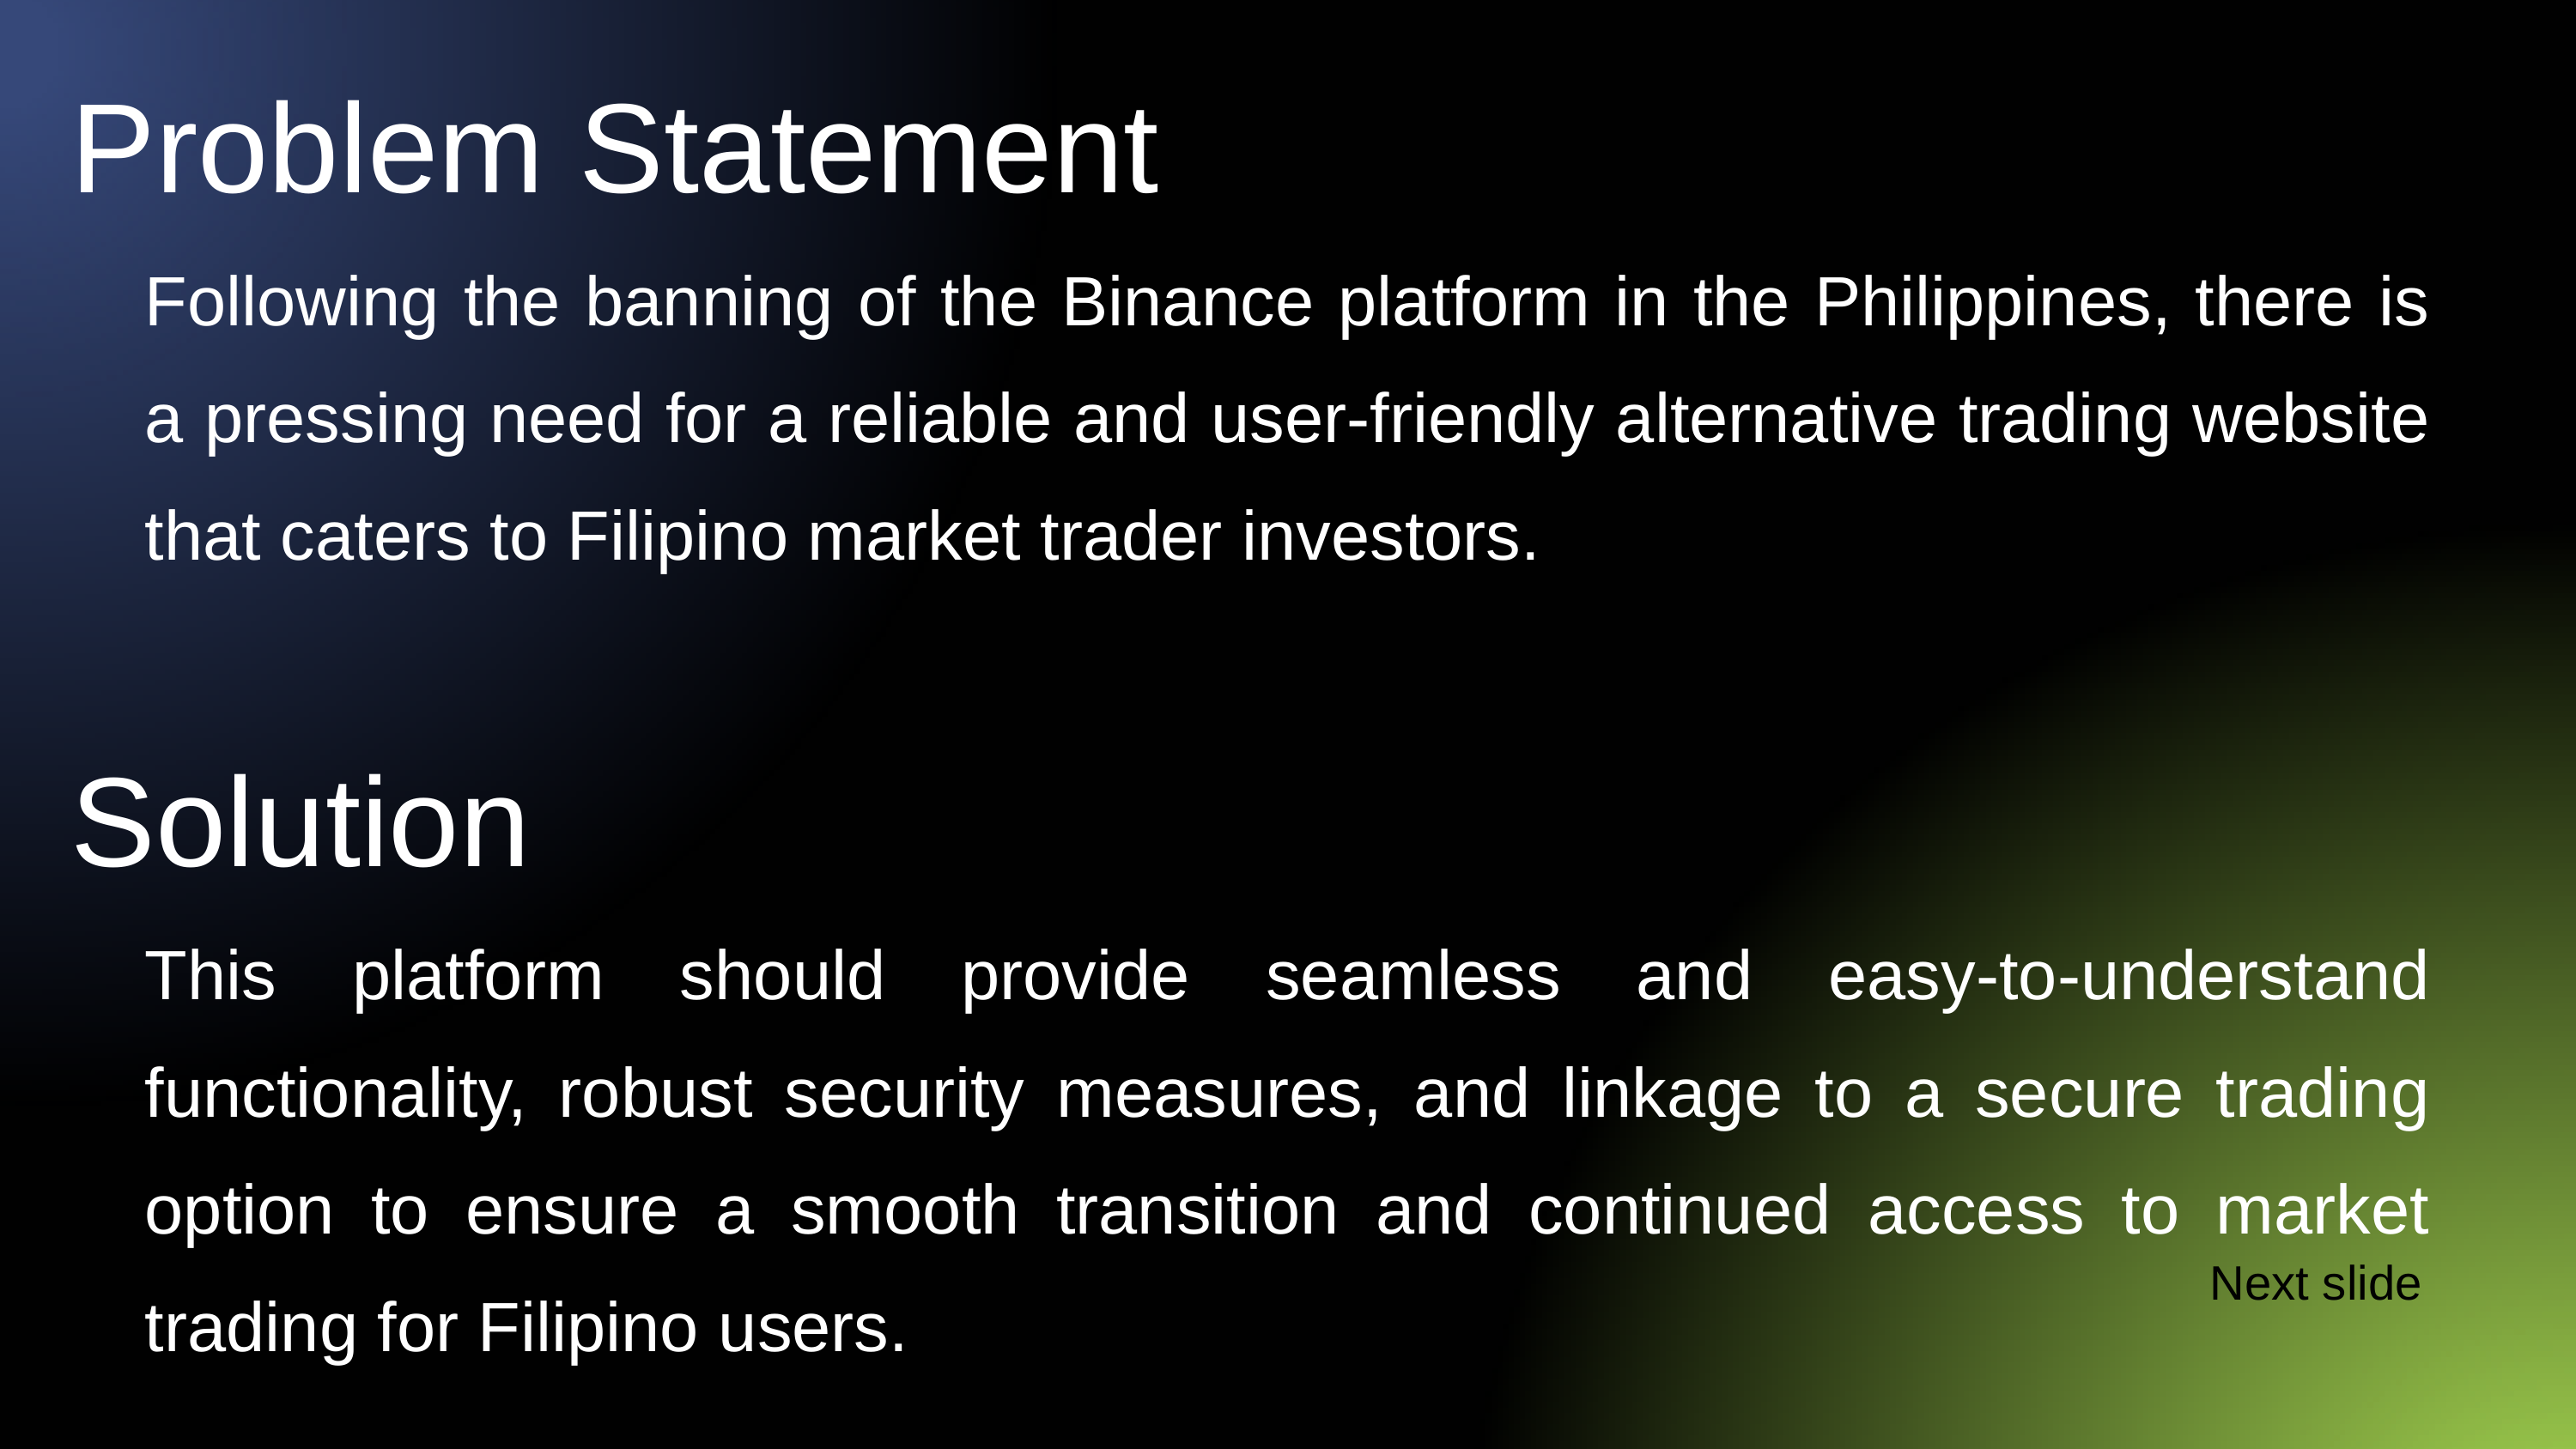

Problem Statement
Following the banning of the Binance platform in the Philippines, there is a pressing need for a reliable and user-friendly alternative trading website that caters to Filipino market trader investors.

Solution
This platform should provide seamless and easy-to-understand functionality, robust security measures, and linkage to a secure trading option to ensure a smooth transition and continued access to market trading for Filipino users.

Next slide